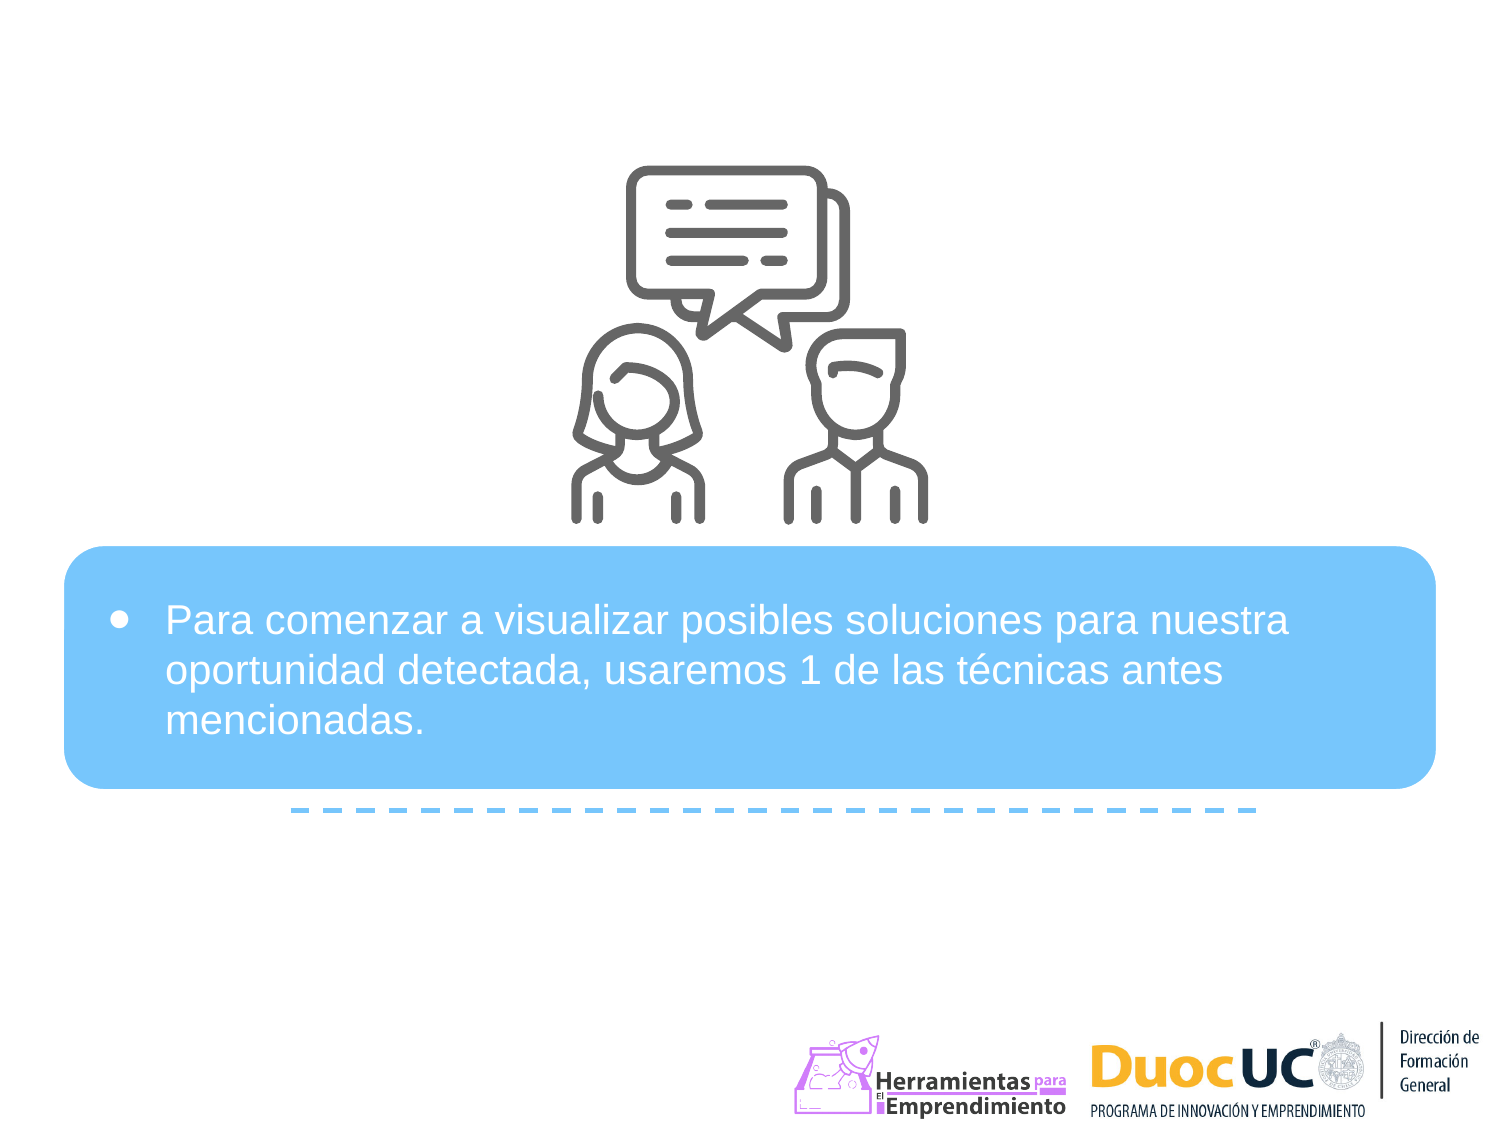

Para comenzar a visualizar posibles soluciones para nuestra oportunidad detectada, usaremos 1 de las técnicas antes mencionadas.